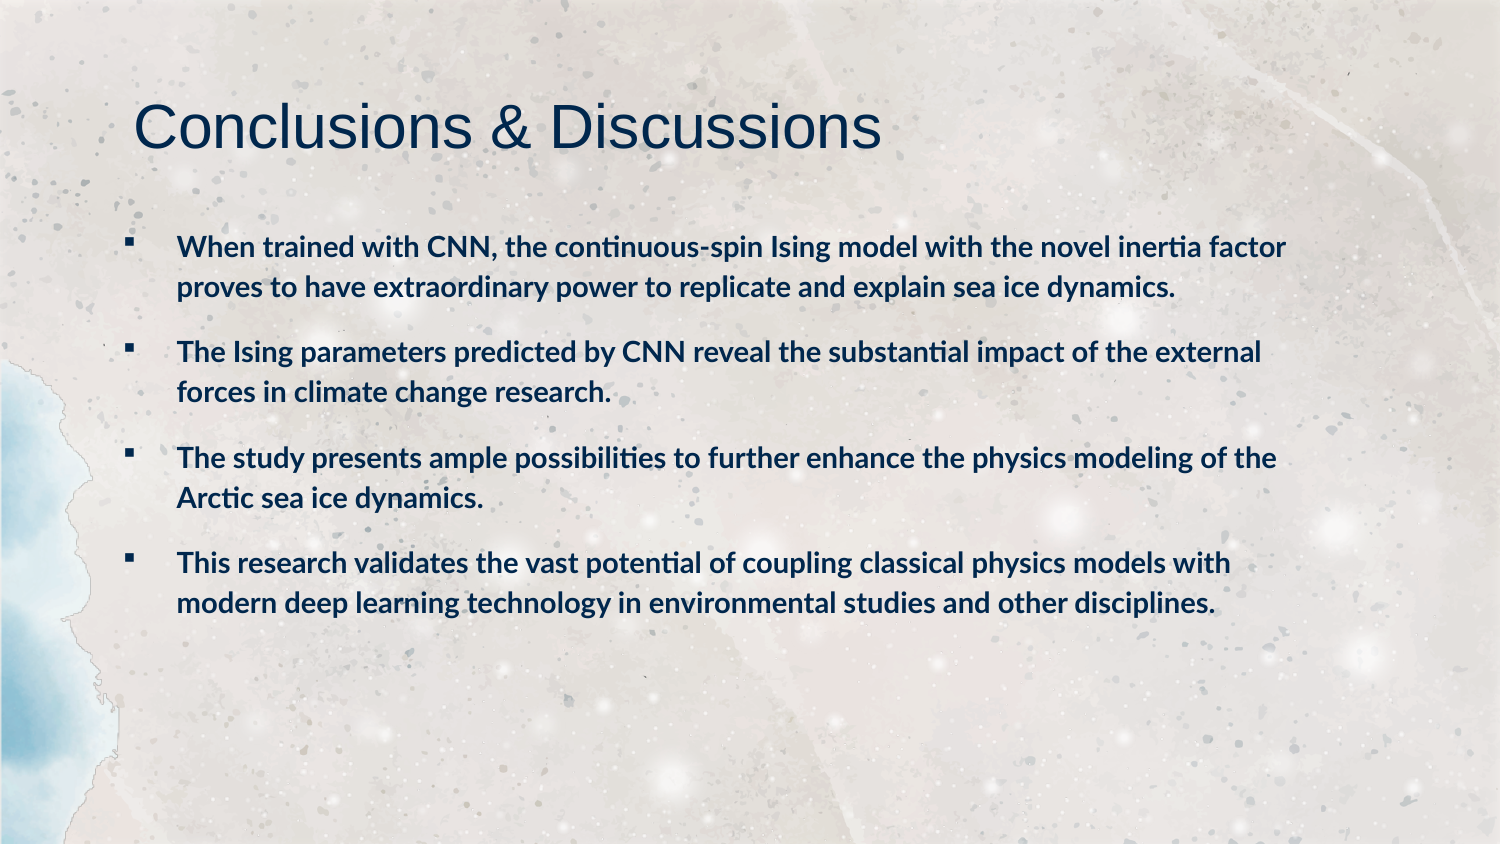

# Conclusions & Discussions
When trained with CNN, the continuous-spin Ising model with the novel inertia factor proves to have extraordinary power to replicate and explain sea ice dynamics.
The Ising parameters predicted by CNN reveal the substantial impact of the external forces in climate change research.
The study presents ample possibilities to further enhance the physics modeling of the Arctic sea ice dynamics.
This research validates the vast potential of coupling classical physics models with modern deep learning technology in environmental studies and other disciplines.